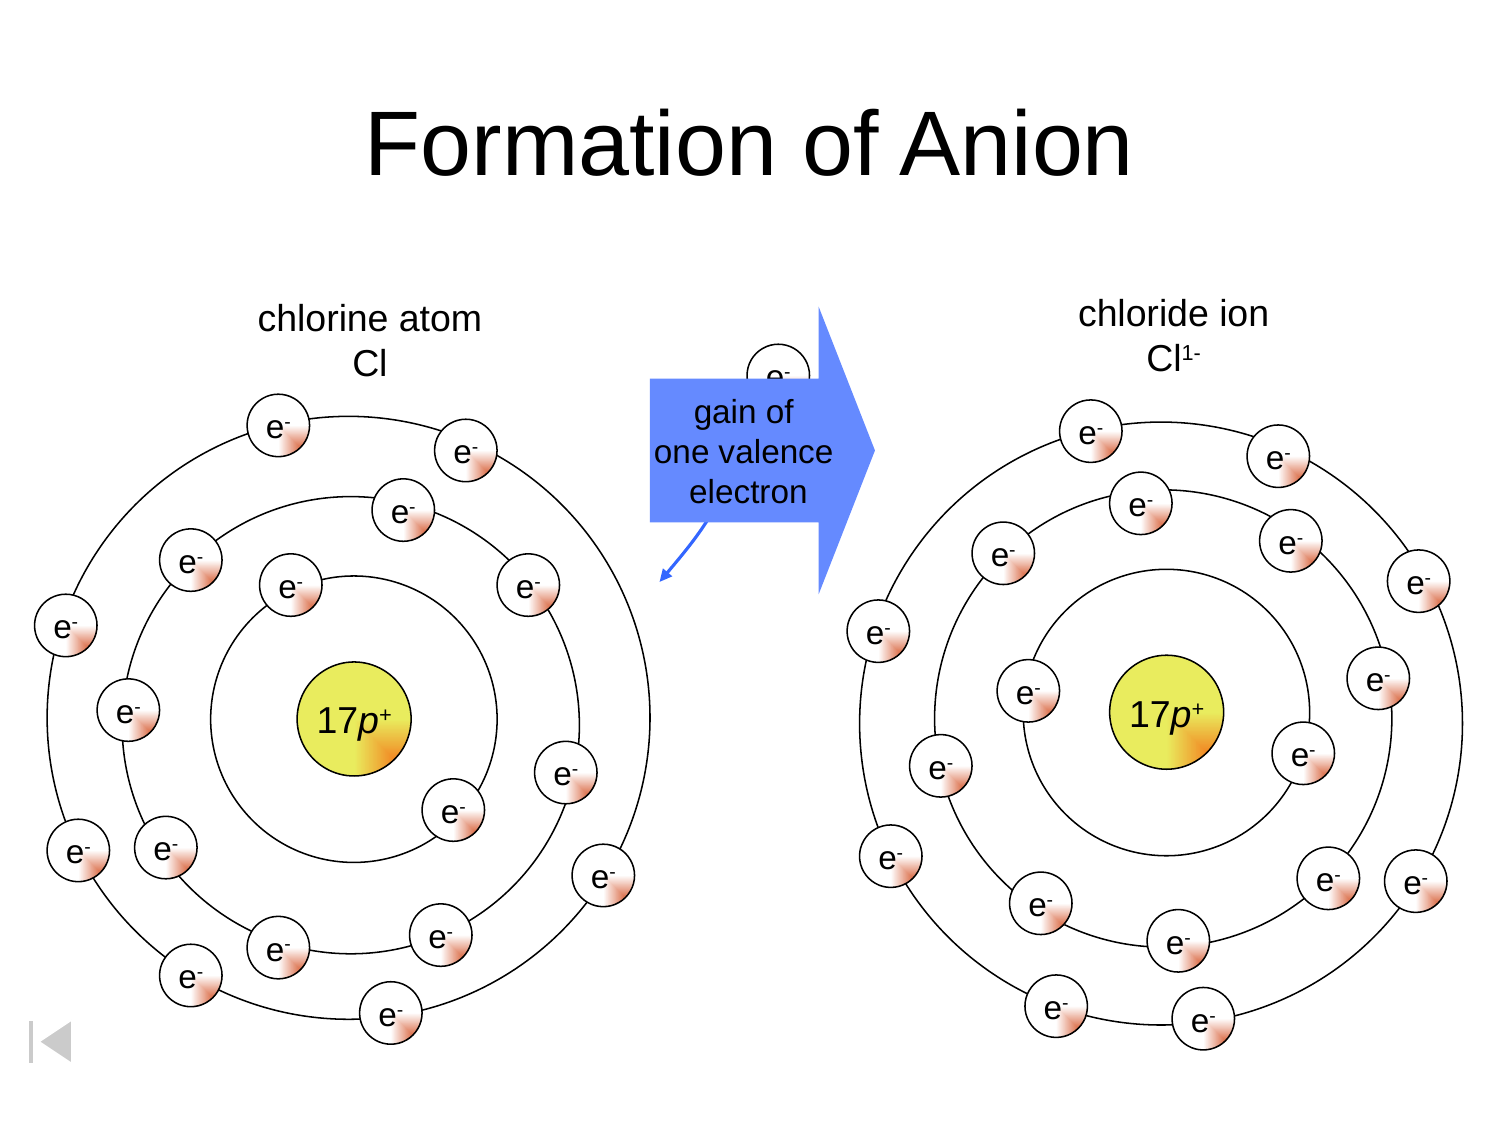

# Formation of Anion
chloride ion
Cl1-
e-

e-
e-

e-
e-

e-
e-
17p+
e-
e-
e-
e-
e-
e-
e-
e-
e-
e-
e-
chlorine atom
Cl
gain of
one valence
electron
e-

e-

e-
e-

e-
e-
e-

e-
17p+
e-
e-
e-
e-
e-
e-
e-
e-
e-
e-